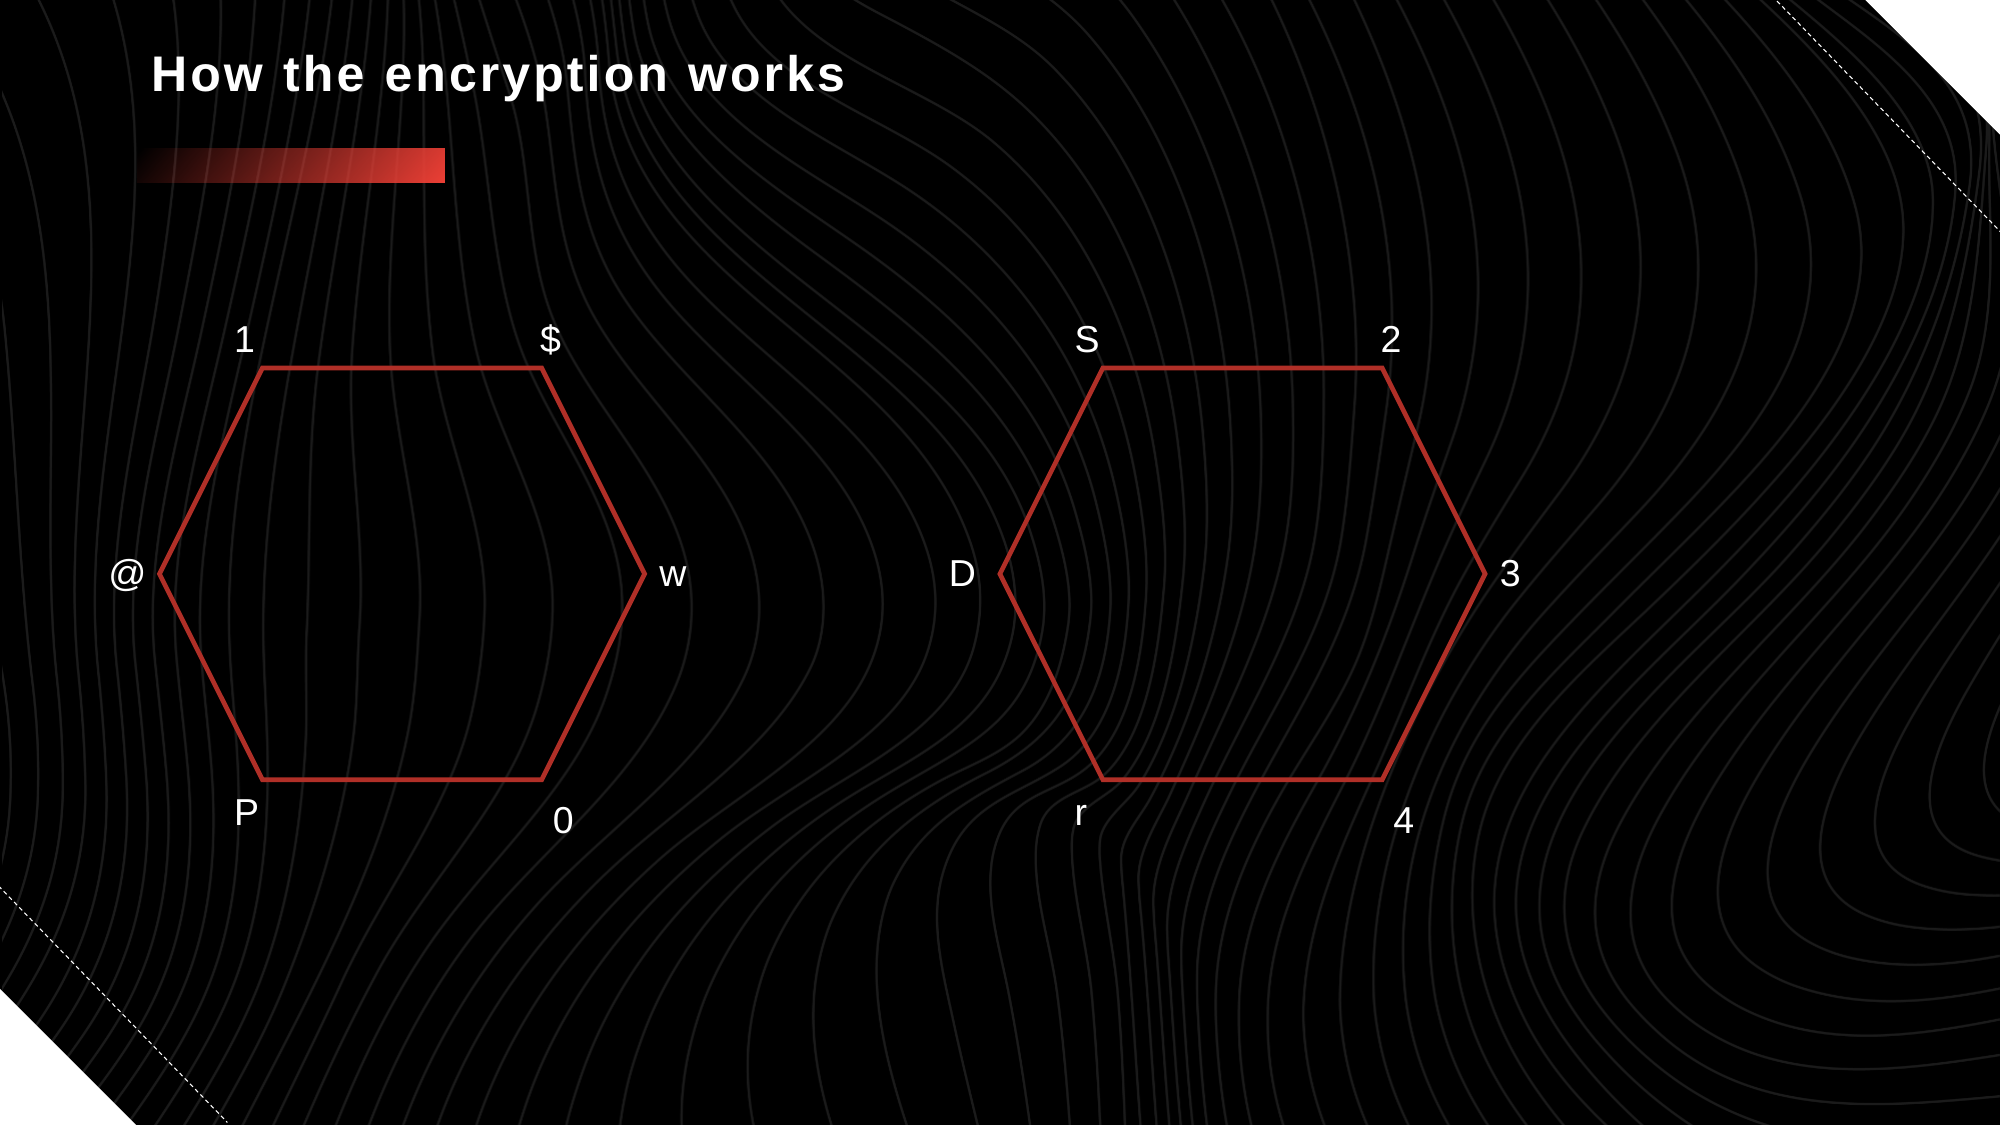

# How the encryption works
1
$
S
2

@
w
D
3
P
r
0
4